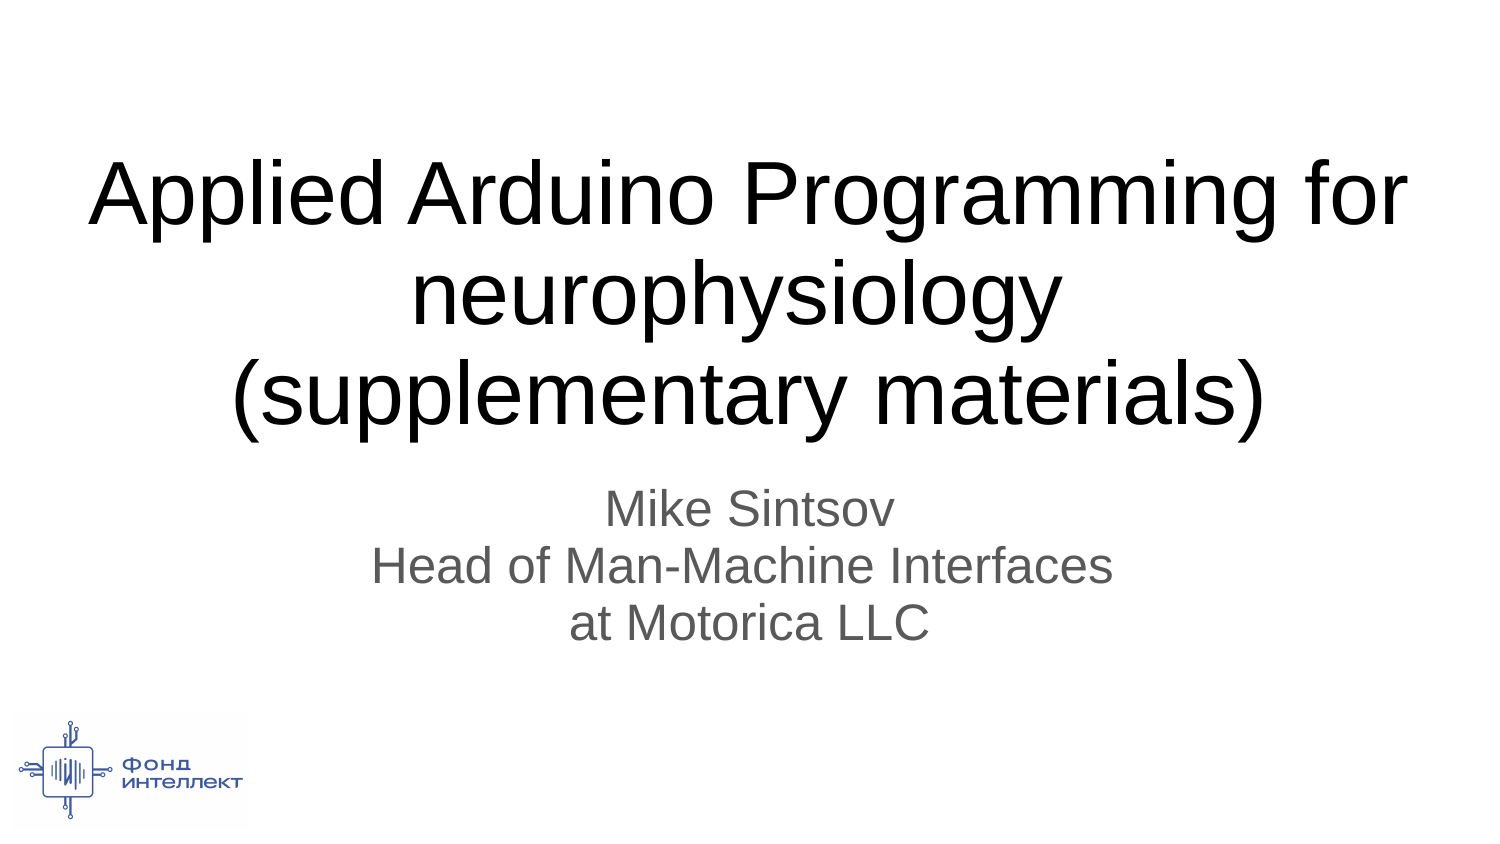

# Applied Arduino Programming for neurophysiology
(supplementary materials)
Mike Sintsov
Head of Man-Machine Interfaces
at Motorica LLC